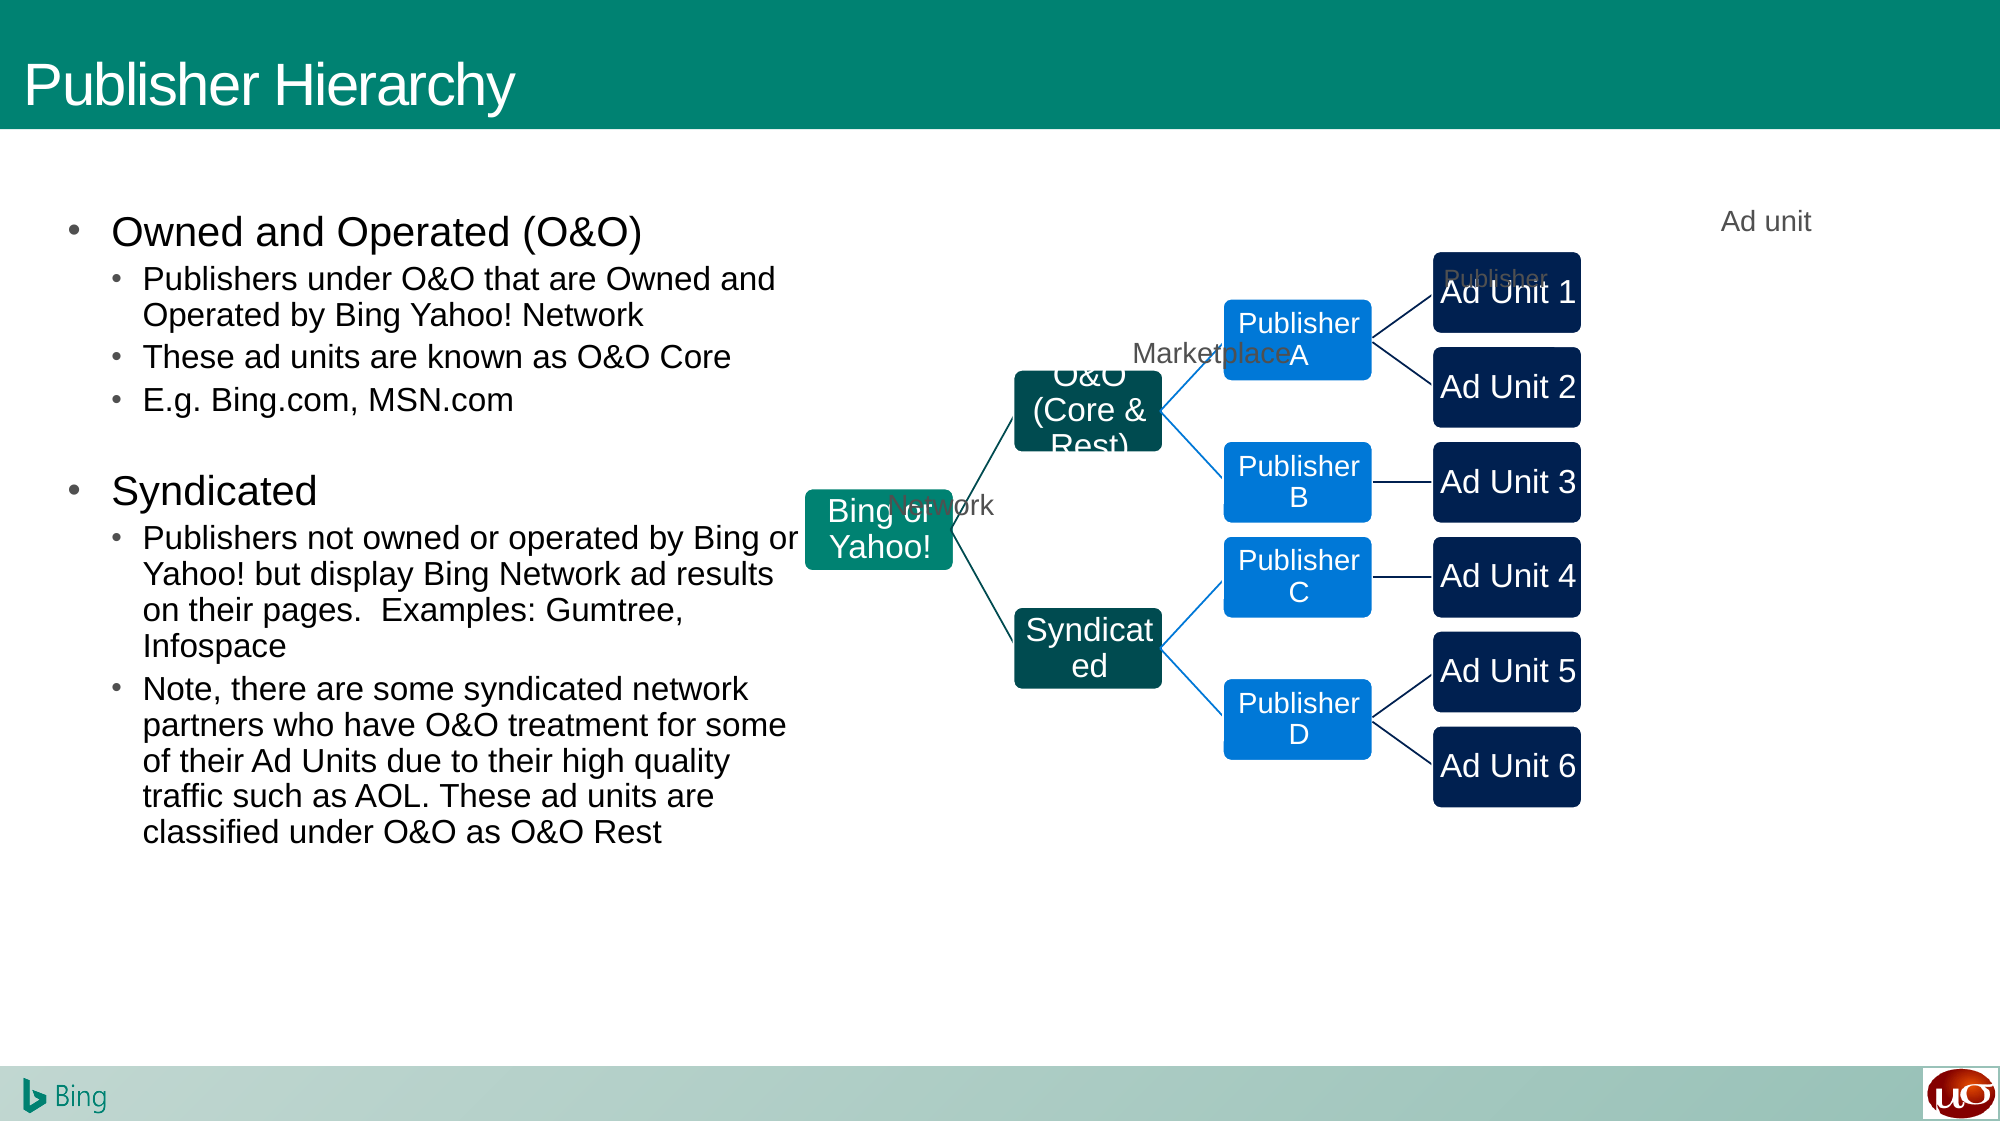

# Publisher Hierarchy
Owned and Operated (O&O)
Publishers under O&O that are Owned and Operated by Bing Yahoo! Network
These ad units are known as O&O Core
E.g. Bing.com, MSN.com

Syndicated
Publishers not owned or operated by Bing or Yahoo! but display Bing Network ad results on their pages.  Examples: Gumtree, Infospace
Note, there are some syndicated network partners who have O&O treatment for some of their Ad Units due to their high quality traffic such as AOL. These ad units are classified under O&O as O&O Rest
Ad unit
Bing or Yahoo!

O&O (Core & Rest)

Publisher A

Ad Unit 1

Ad Unit 2

Publisher B

Ad Unit 3

Syndicated

Publisher C

Ad Unit 4

Publisher D

Ad Unit 5

Ad Unit 6
Publisher
Marketplace
Network